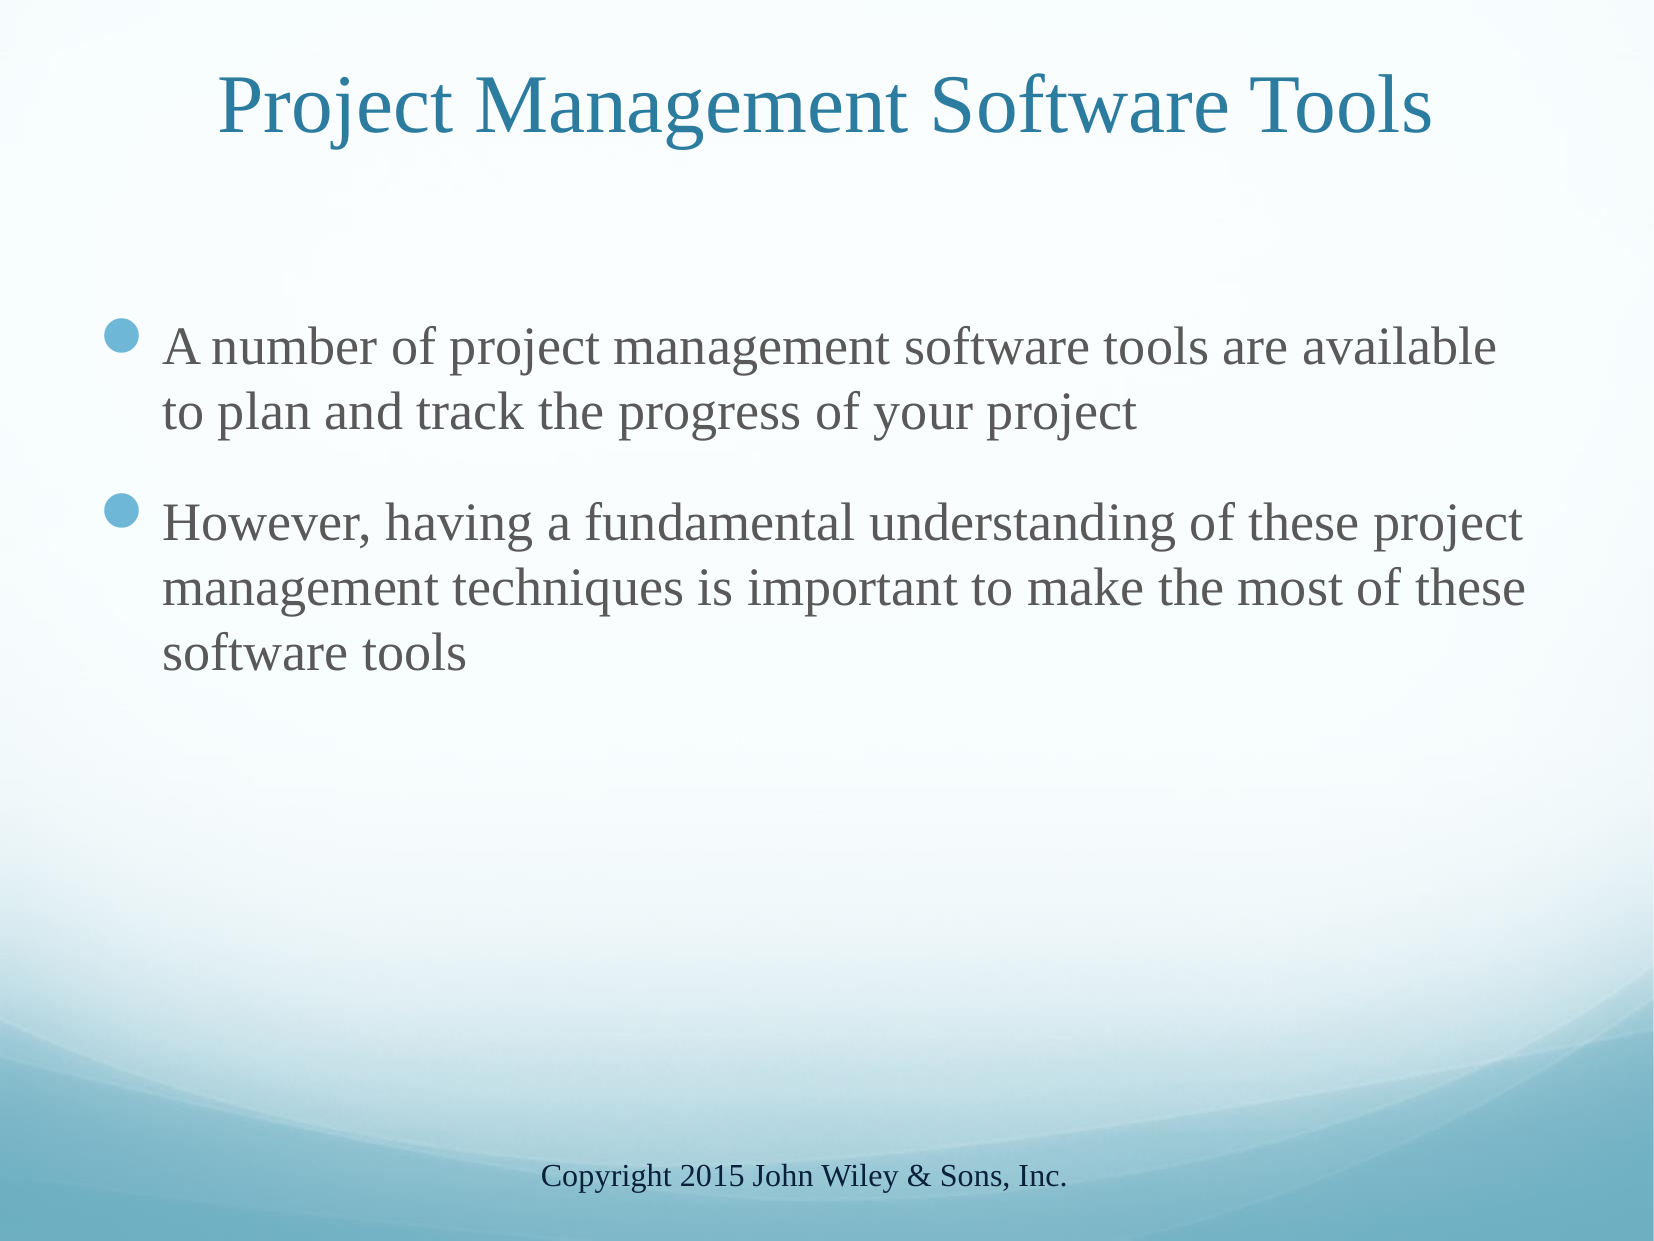

# Project Management Software Tools
A number of project management software tools are available to plan and track the progress of your project
However, having a fundamental understanding of these project management techniques is important to make the most of these software tools
Copyright 2015 John Wiley & Sons, Inc.